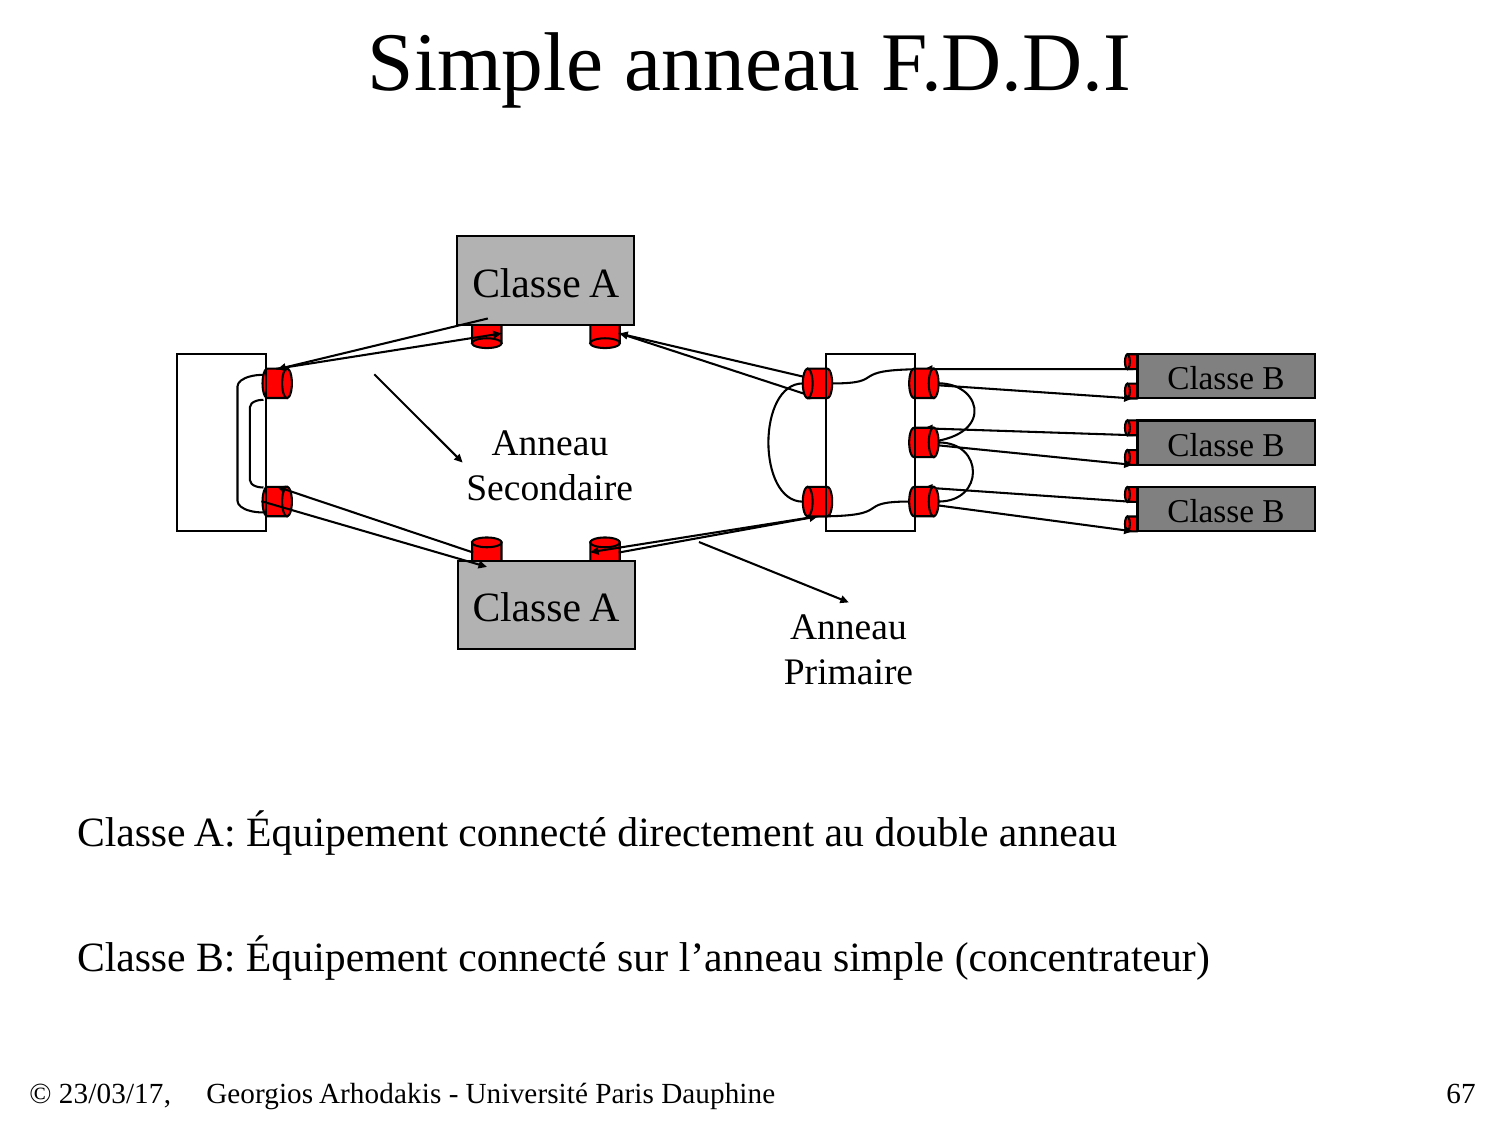

# Simple anneau F.D.D.I
Classe A

Classe B

Anneau Secondaire

Classe B

Classe B

Classe A
Anneau Primaire
Classe A: Équipement connecté directement au double anneau
Classe B: Équipement connecté sur l’anneau simple (concentrateur)
© 23/03/17,
Georgios Arhodakis - Université Paris Dauphine
67